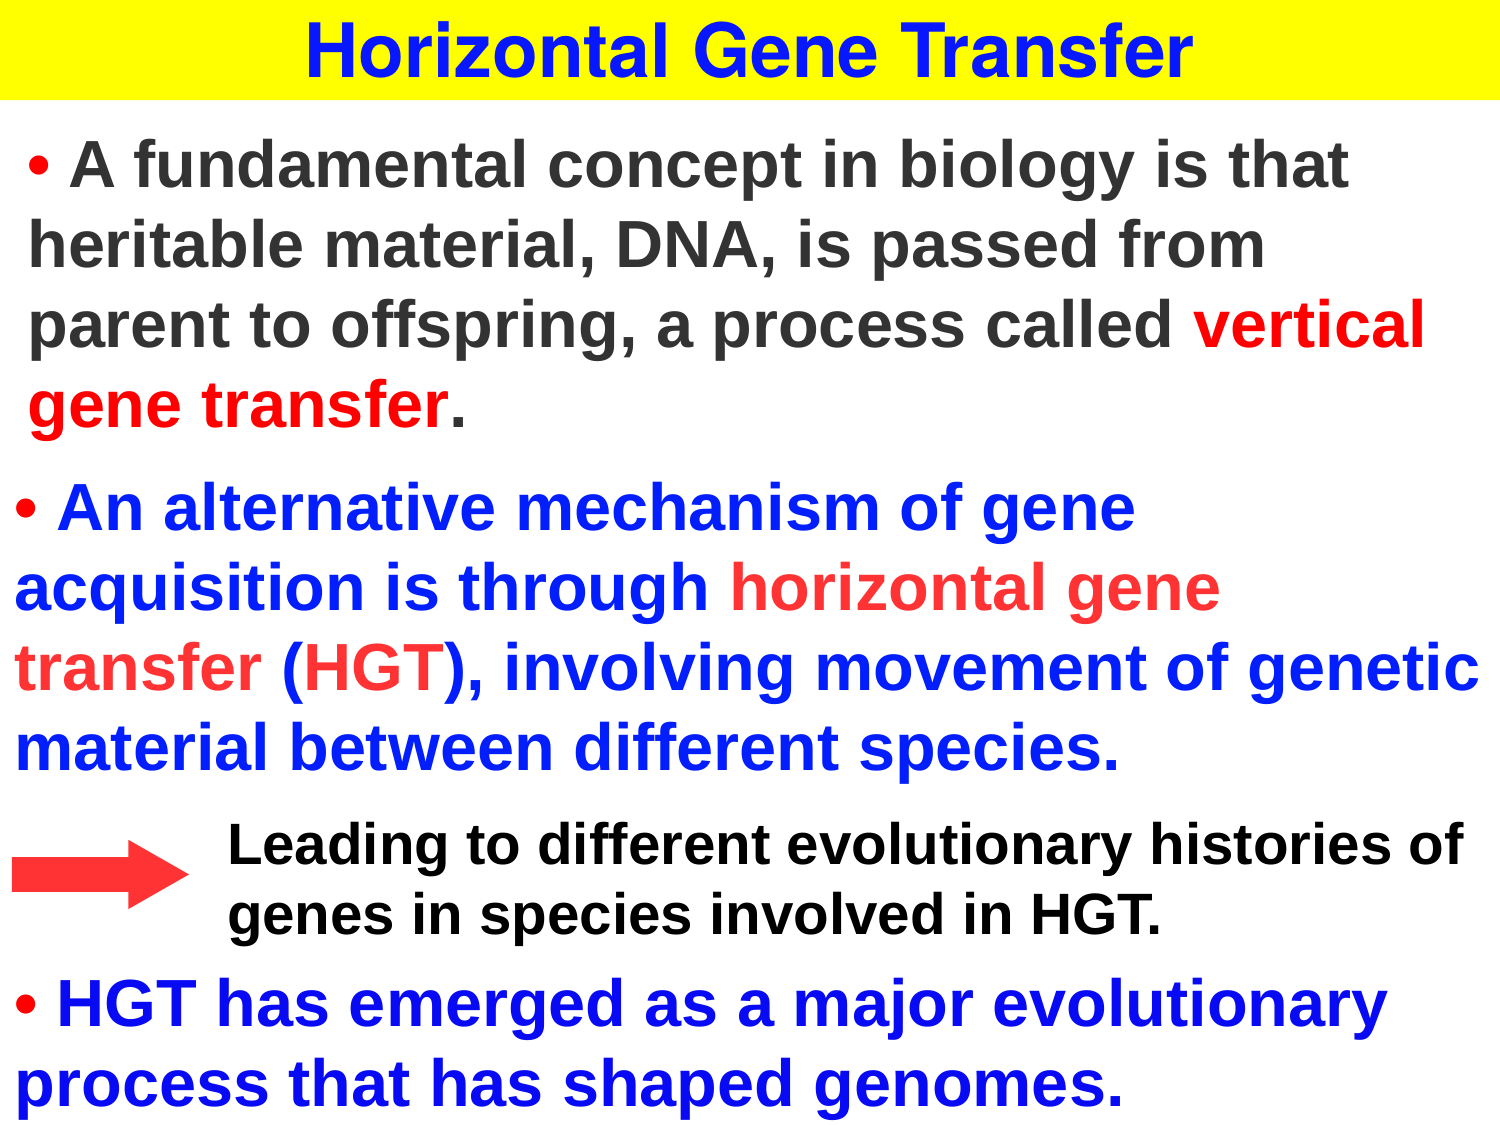

Horizontal Gene Transfer
• A fundamental concept in biology is that heritable material, DNA, is passed from parent to offspring, a process called vertical gene transfer.
• An alternative mechanism of gene acquisition is through horizontal gene transfer (HGT), involving movement of genetic material between different species.
Leading to different evolutionary histories of genes in species involved in HGT.

• HGT has emerged as a major evolutionary process that has shaped genomes.